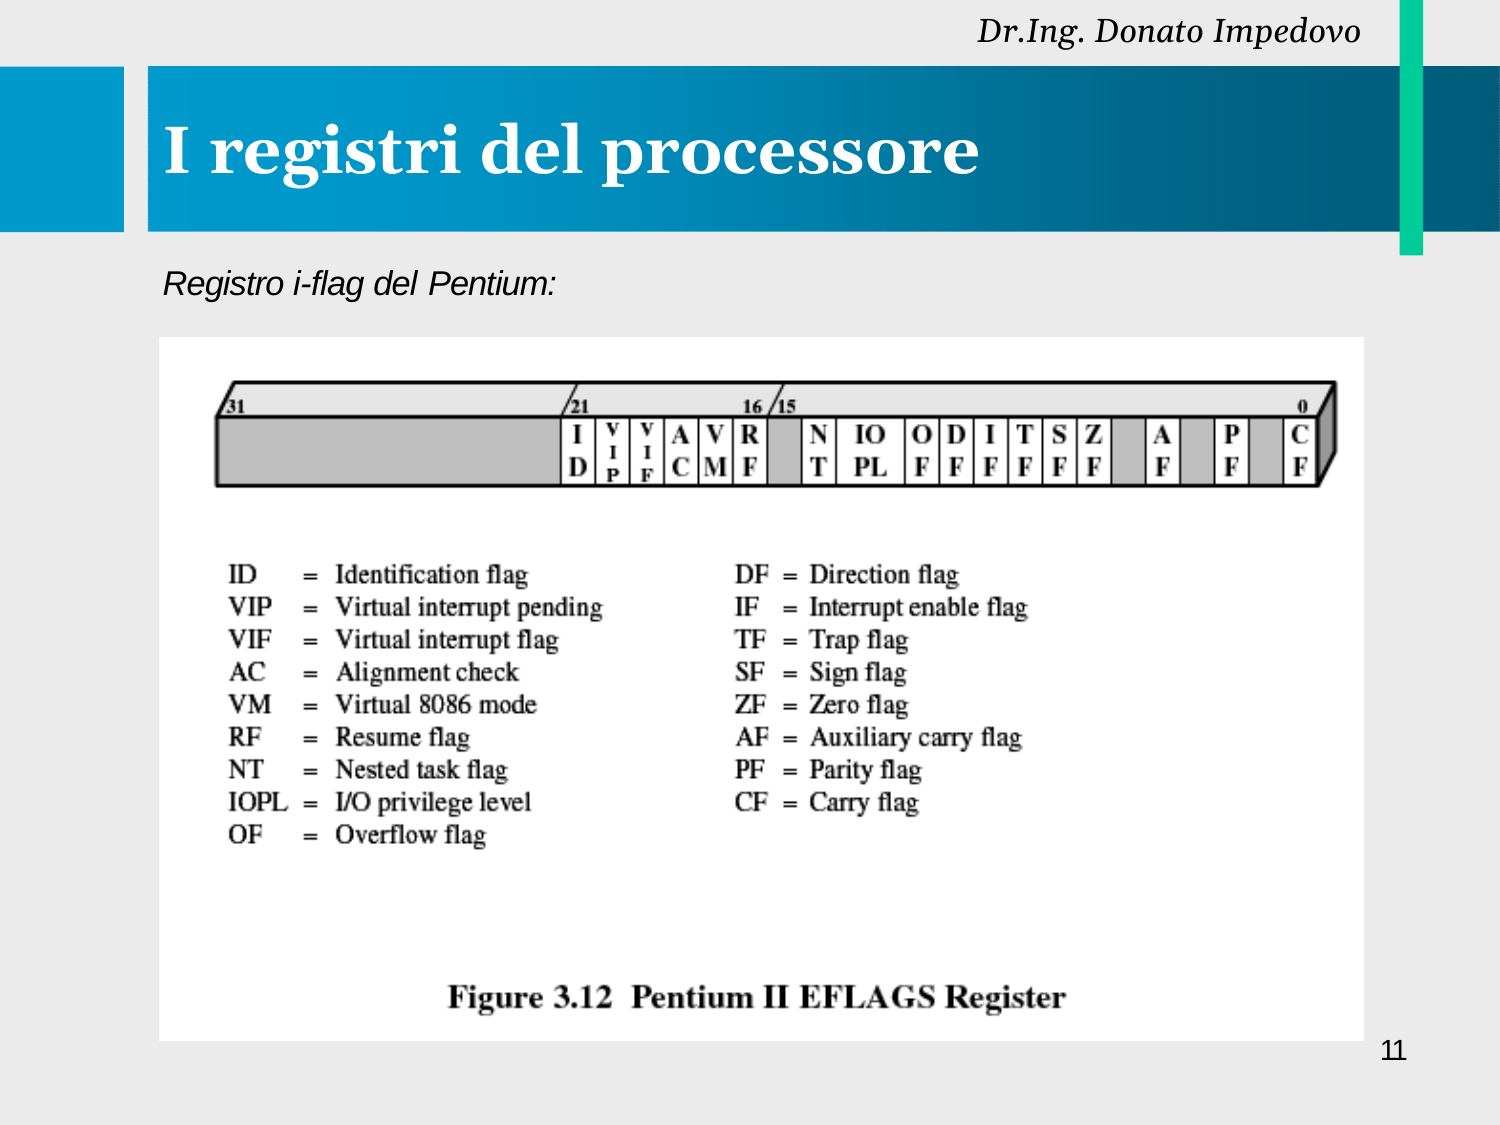

Dr.Ing. Donato Impedovo
# I registri del processore

Registro i-flag del Pentium:

11